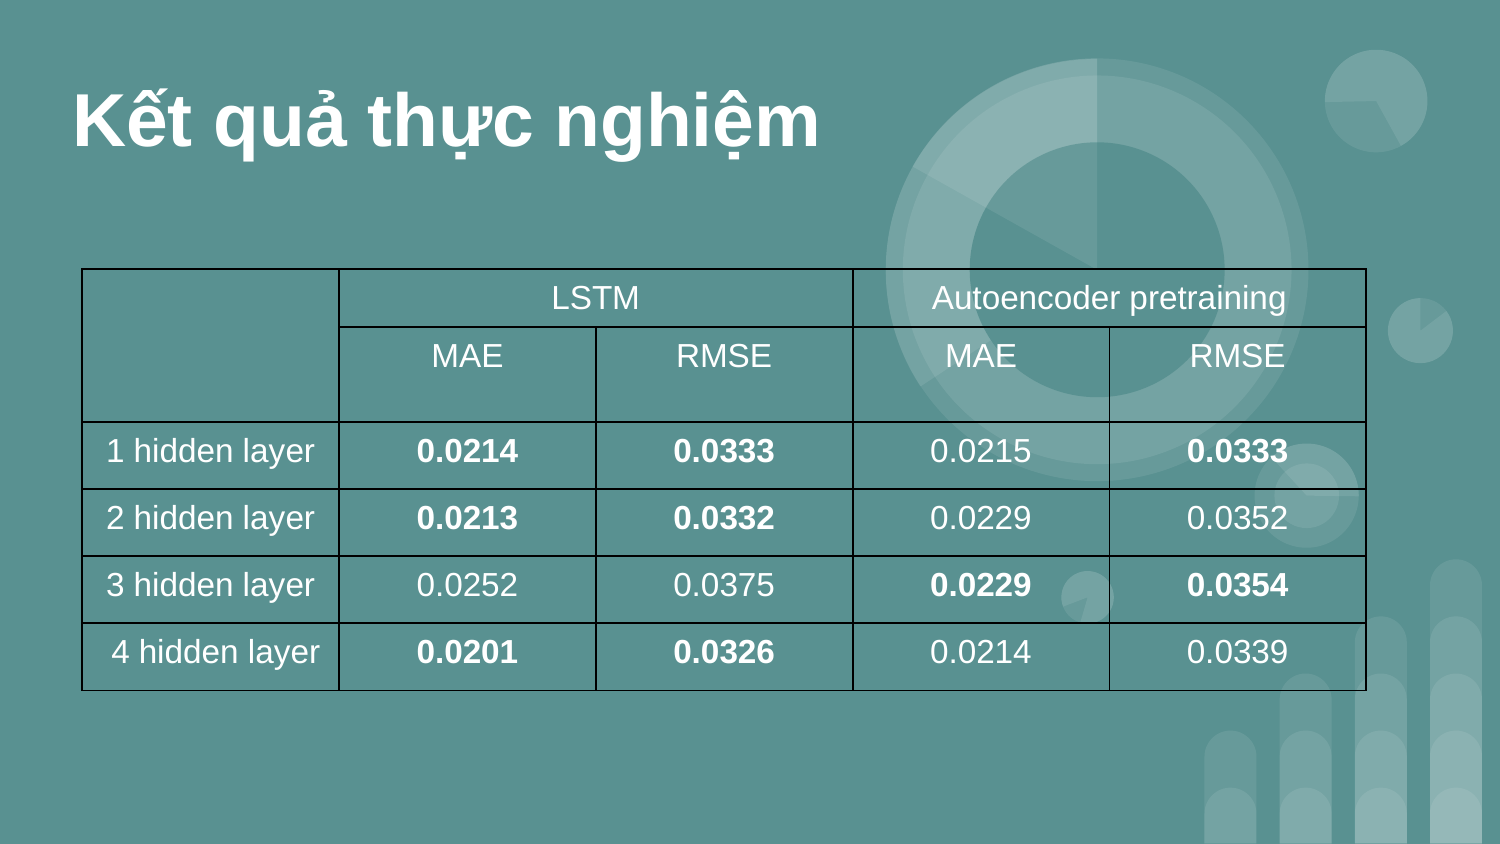

# Kết quả thực nghiệm

|  | LSTM |  | Autoencoder pretraining |  |
| --- | --- | --- | --- | --- |
|  | MAE | RMSE | MAE | RMSE |
| 1 hidden layer | 0.0214 | 0.0333 | 0.0215 | 0.0333 |
| 2 hidden layer | 0.0213 | 0.0332 | 0.0229 | 0.0352 |
| 3 hidden layer | 0.0252 | 0.0375 | 0.0229 | 0.0354 |
| 4 hidden layer | 0.0201 | 0.0326 | 0.0214 | 0.0339 |